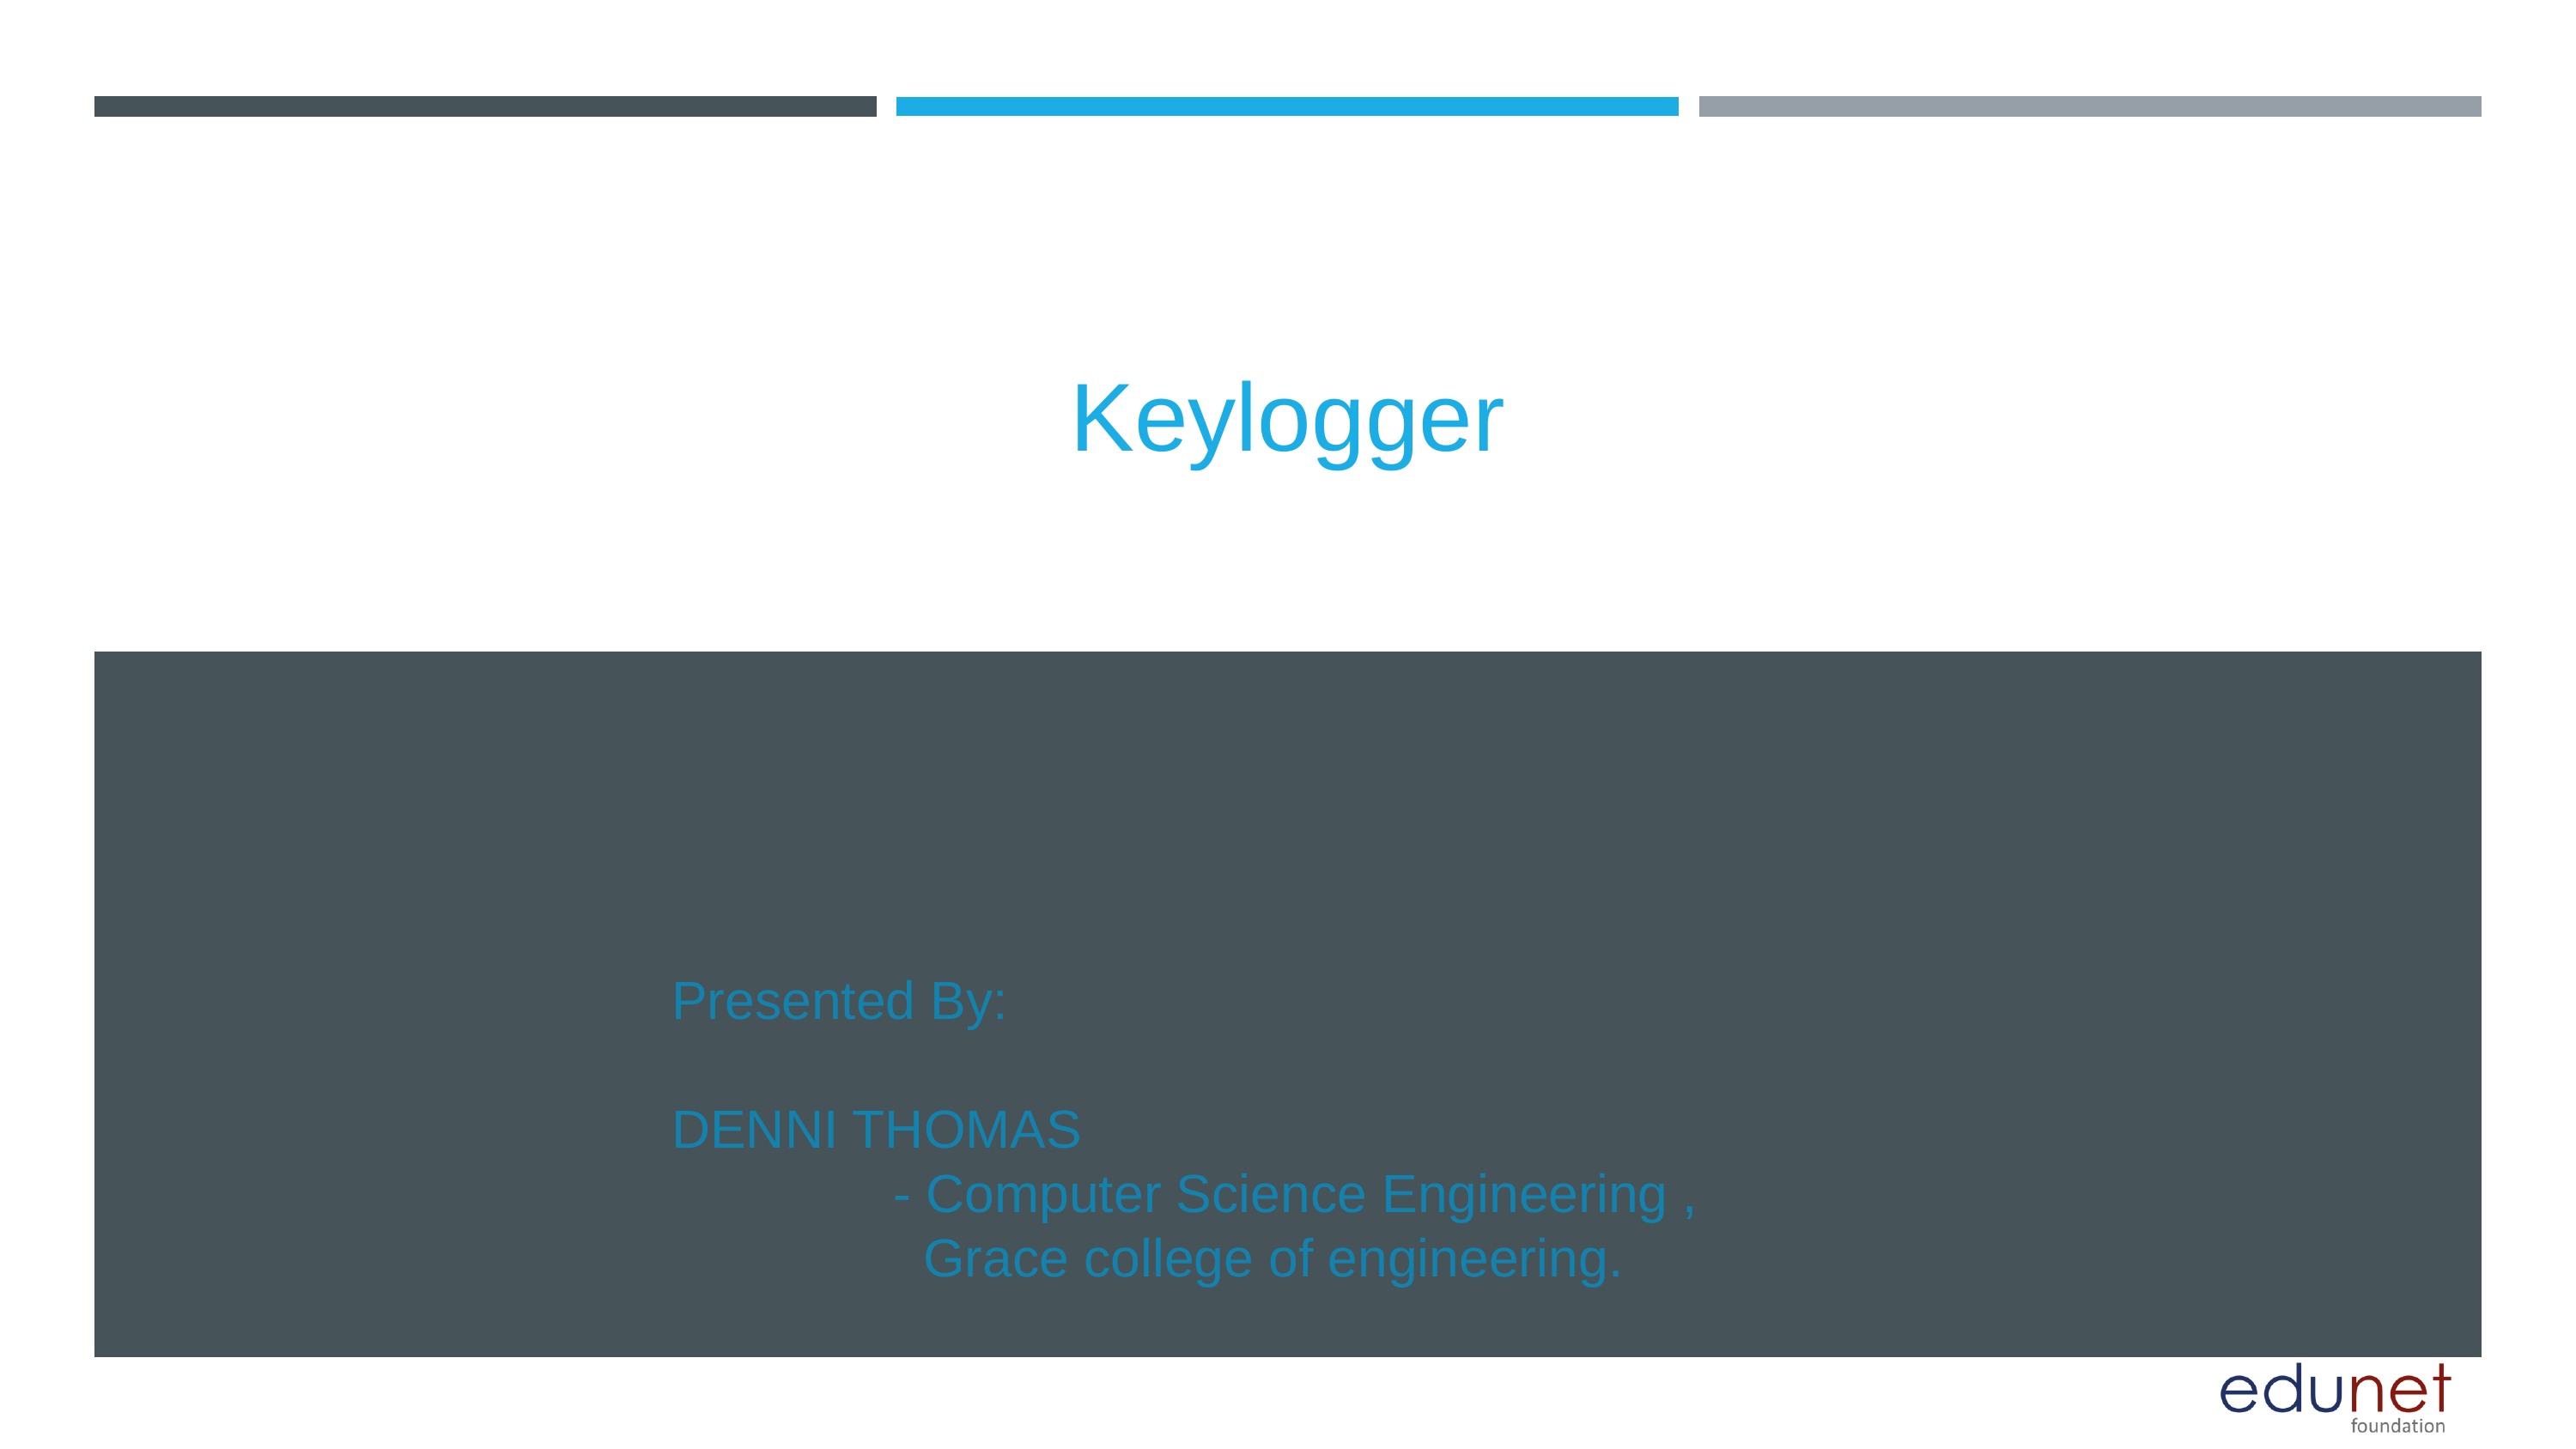

Keylogger

Presented By:

DENNI THOMAS
               - Computer Science Engineering ,
                 Grace college of engineering.